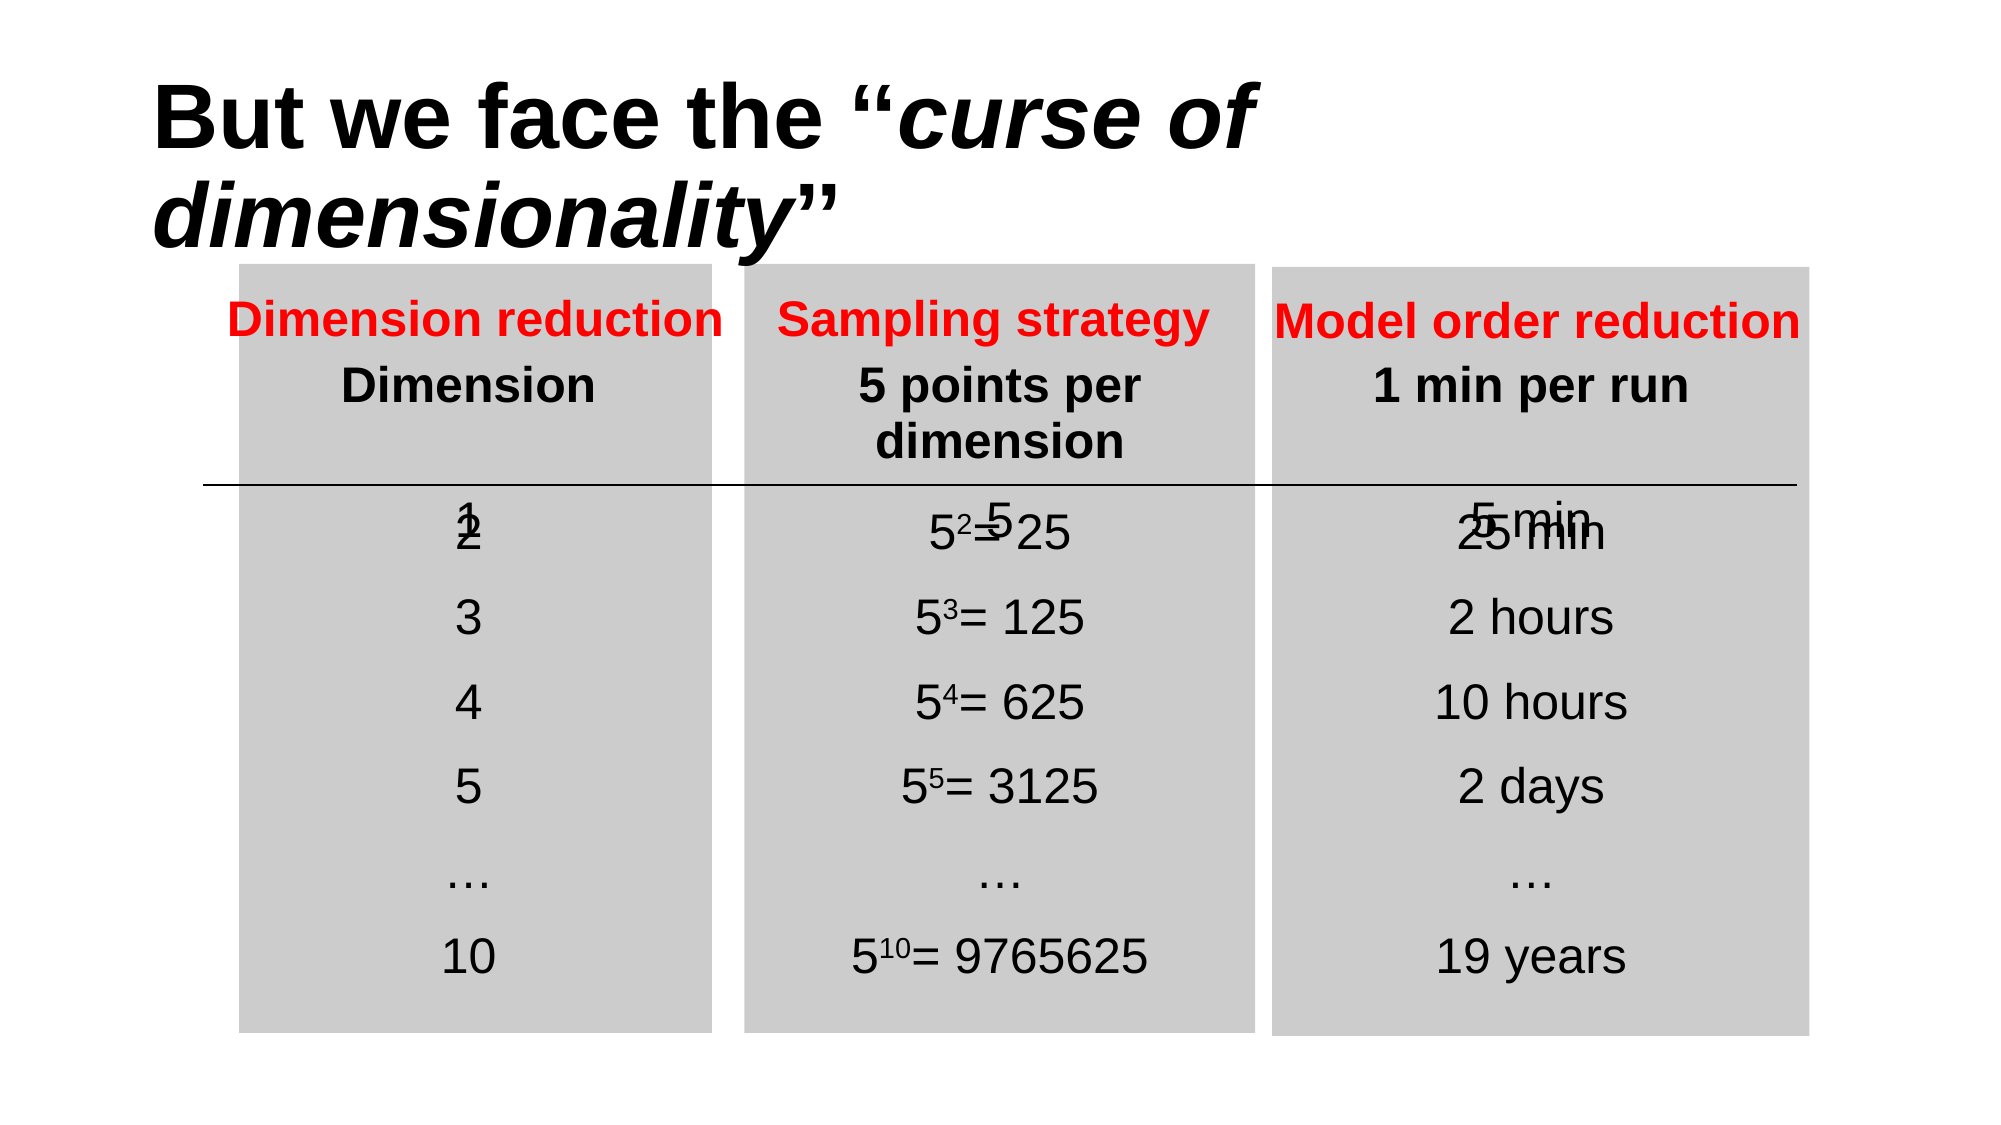

# But we face the ‘‘curse of dimensionality’’

Dimension reduction

Sampling strategy

Model order reduction
| Dimension | 5 points per dimension | 1 min per run |
| --- | --- | --- |
| 1 | 5 | 5 min |
| 2 | 52= 25 | 25 min |
| --- | --- | --- |
| 3 | 53= 125 | 2 hours |
| --- | --- | --- |
| 4 | 54= 625 | 10 hours |
| --- | --- | --- |
| 5 | 55= 3125 | 2 days |
| --- | --- | --- |
| … | … | … |
| --- | --- | --- |
| 10 | 510= 9765625 | 19 years |
| --- | --- | --- |